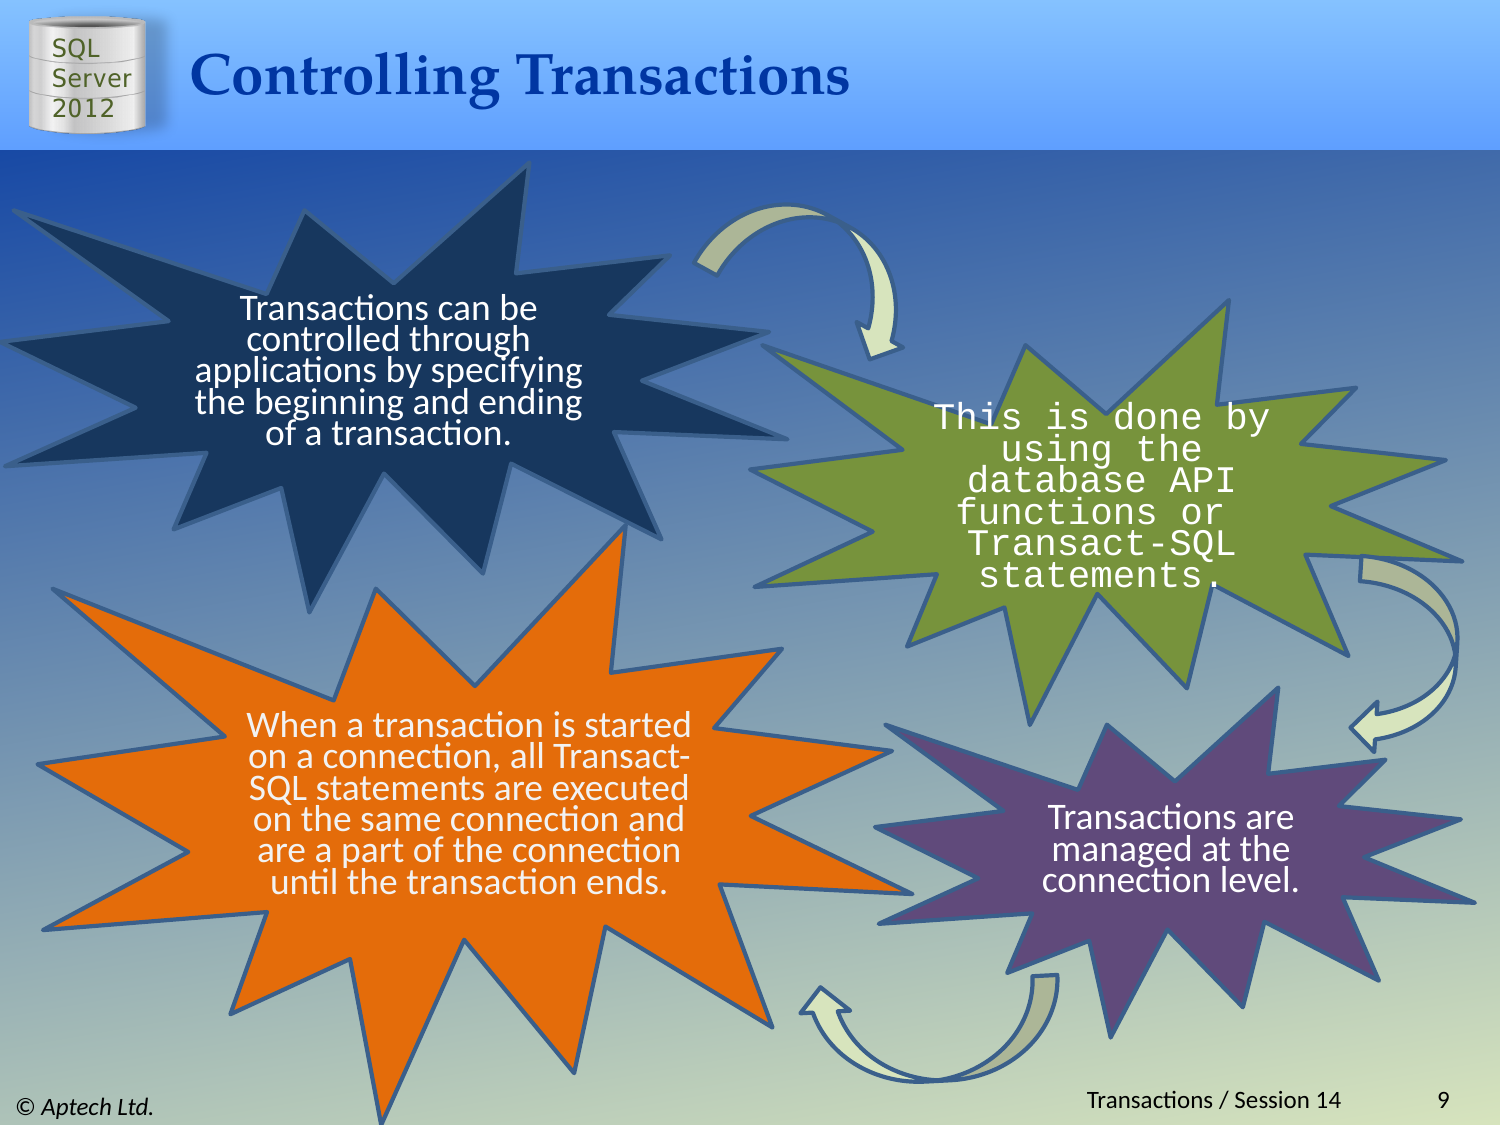

# Controlling Transactions

Transactions can be controlled through applications by specifying the beginning and ending of a transaction.
This is done by using the database API functions or
Transact-SQL statements.
When a transaction is started on a connection, all Transact-SQL statements are executed on the same connection and are a part of the connection until the transaction ends.

Transactions are managed at the connection level.

Transactions / Session 14
9